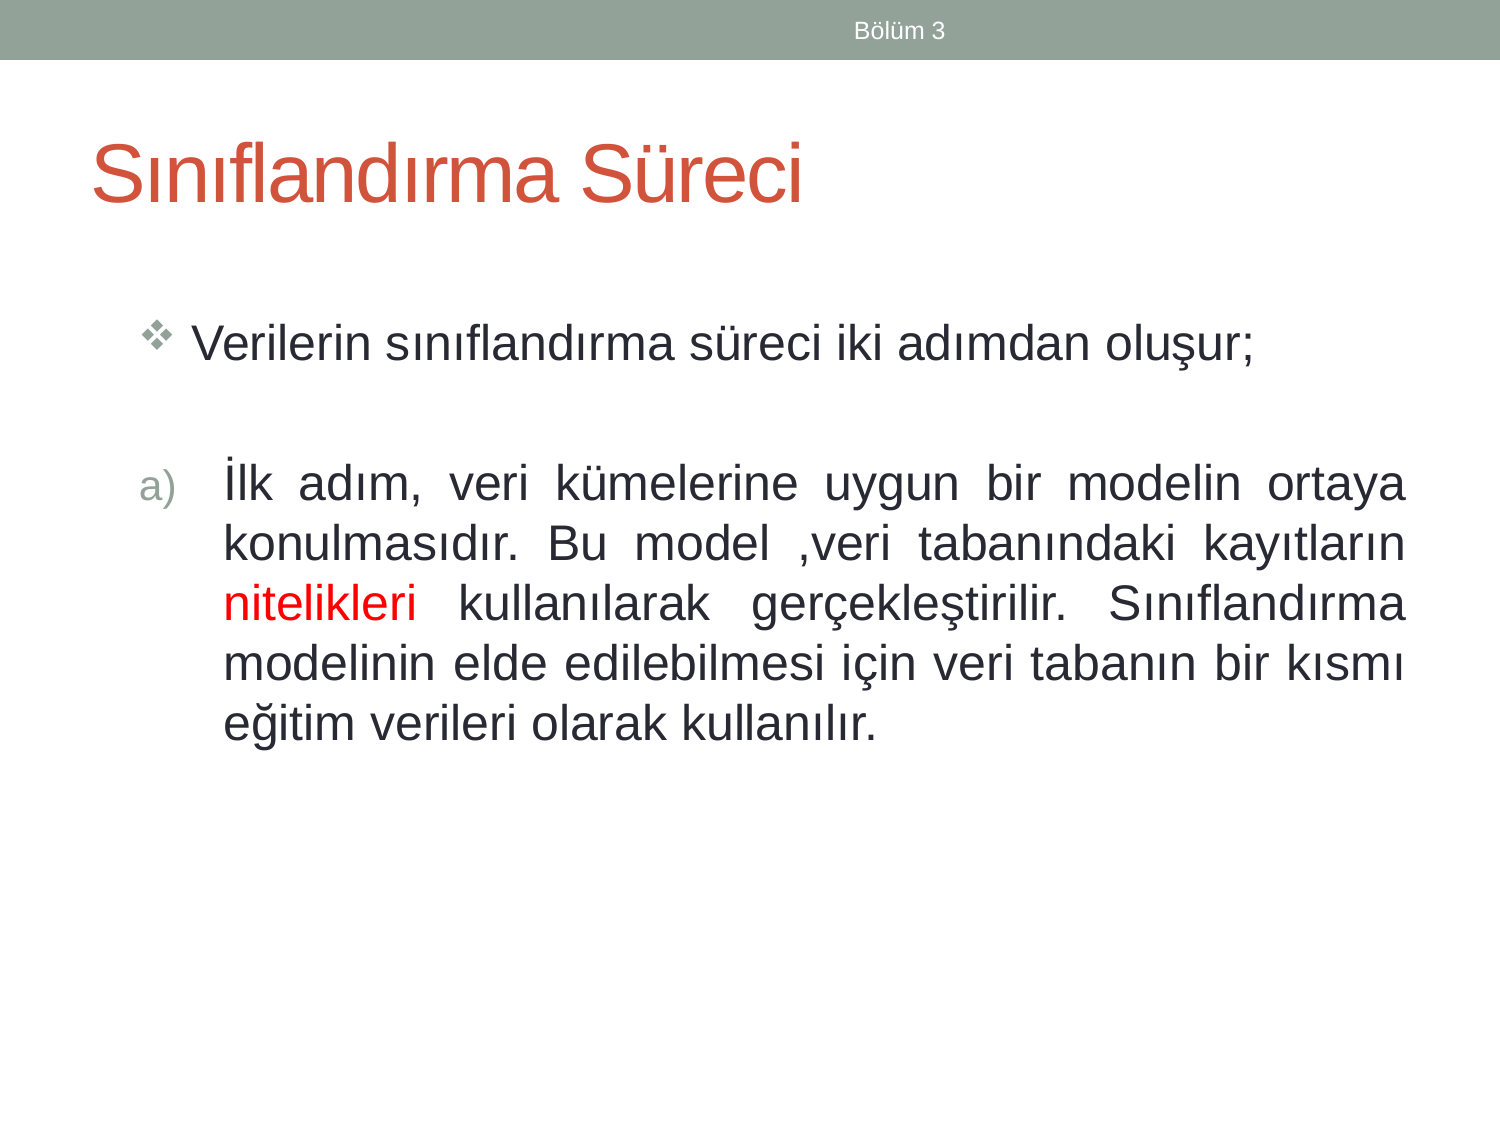

Bölüm 3
# Sınıflandırma Süreci
 Verilerin sınıflandırma süreci iki adımdan oluşur;

İlk adım, veri kümelerine uygun bir modelin ortaya konulmasıdır. Bu model ,veri tabanındaki kayıtların nitelikleri kullanılarak gerçekleştirilir. Sınıflandırma modelinin elde edilebilmesi için veri tabanın bir kısmı eğitim verileri olarak kullanılır.